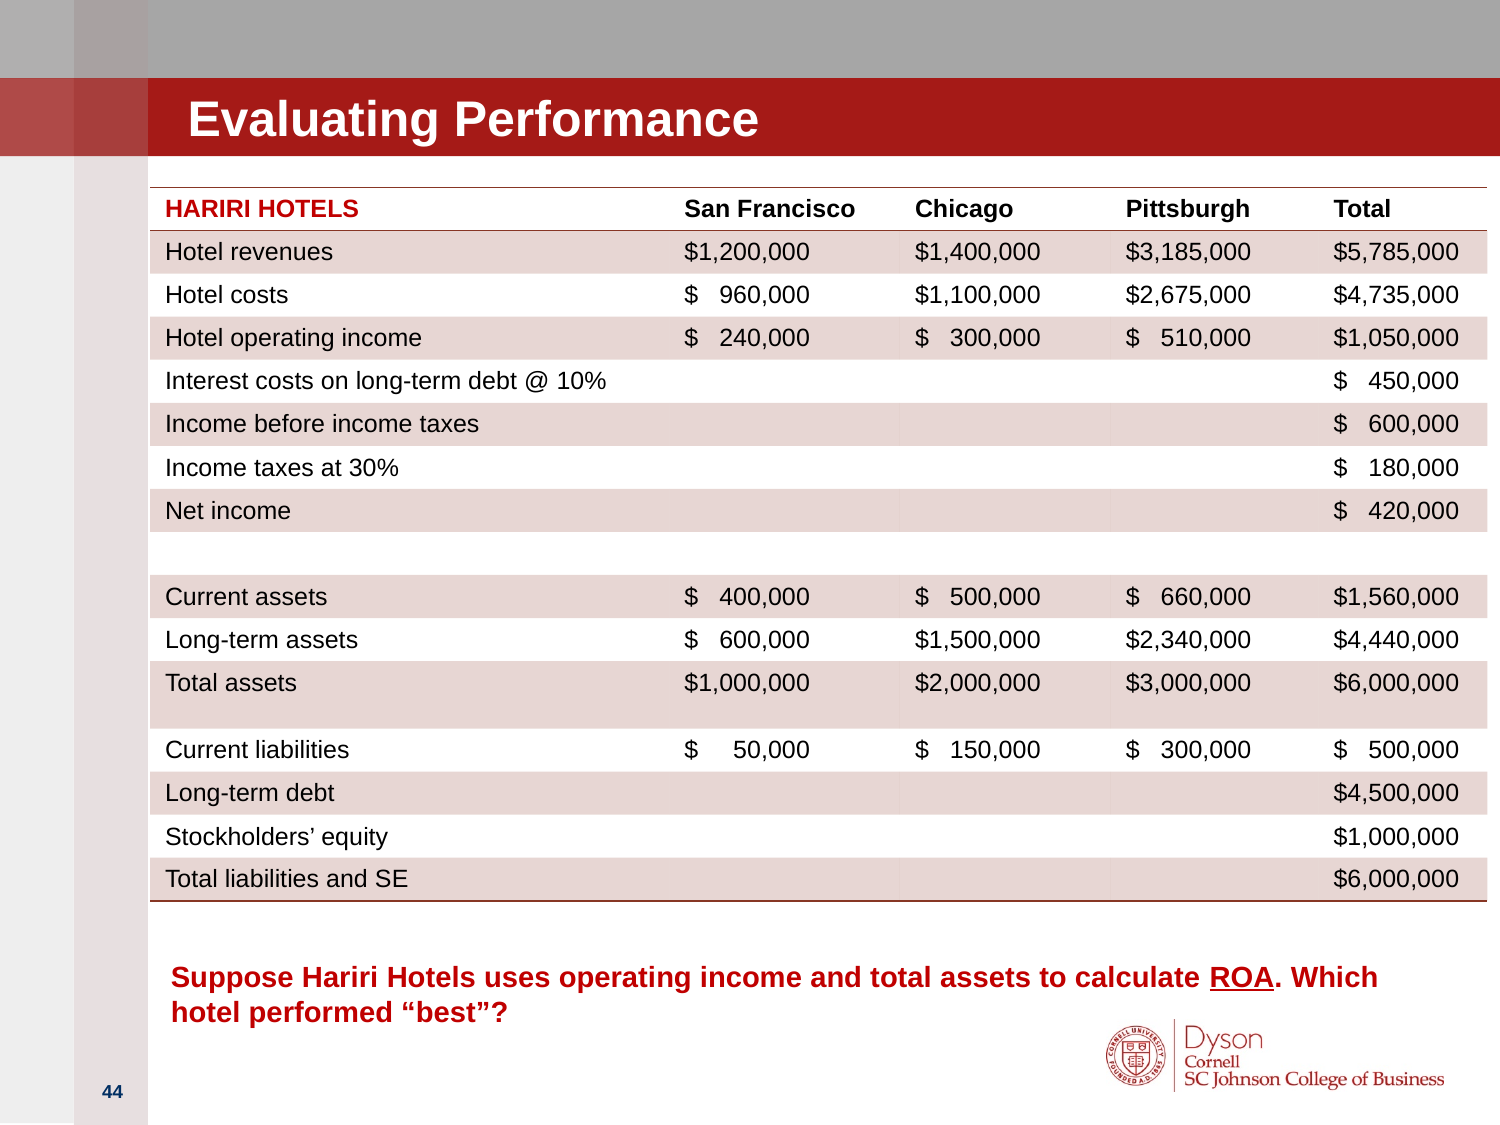

# Evaluating Performance
| HARIRI HOTELS | San Francisco | Chicago | Pittsburgh | Total |
| --- | --- | --- | --- | --- |
| Hotel revenues | $1,200,000 | $1,400,000 | $3,185,000 | $5,785,000 |
| Hotel costs | $ 960,000 | $1,100,000 | $2,675,000 | $4,735,000 |
| Hotel operating income | $ 240,000 | $ 300,000 | $ 510,000 | $1,050,000 |
| Interest costs on long-term debt @ 10% |  |  |  | $ 450,000 |
| Income before income taxes |  |  |  | $ 600,000 |
| Income taxes at 30% |  |  |  | $ 180,000 |
| Net income |  |  |  | $ 420,000 |
|  |  |  |  |  |
| Current assets | $ 400,000 | $ 500,000 | $ 660,000 | $1,560,000 |
| Long-term assets | $ 600,000 | $1,500,000 | $2,340,000 | $4,440,000 |
| Total assets | $1,000,000 | $2,000,000 | $3,000,000 | $6,000,000 |
| Current liabilities | $ 50,000 | $ 150,000 | $ 300,000 | $ 500,000 |
| Long-term debt |  |  |  | $4,500,000 |
| Stockholders’ equity |  |  |  | $1,000,000 |
| Total liabilities and SE |  |  |  | $6,000,000 |

Suppose Hariri Hotels uses operating income and total assets to calculate ROA. Which hotel performed “best”?
44